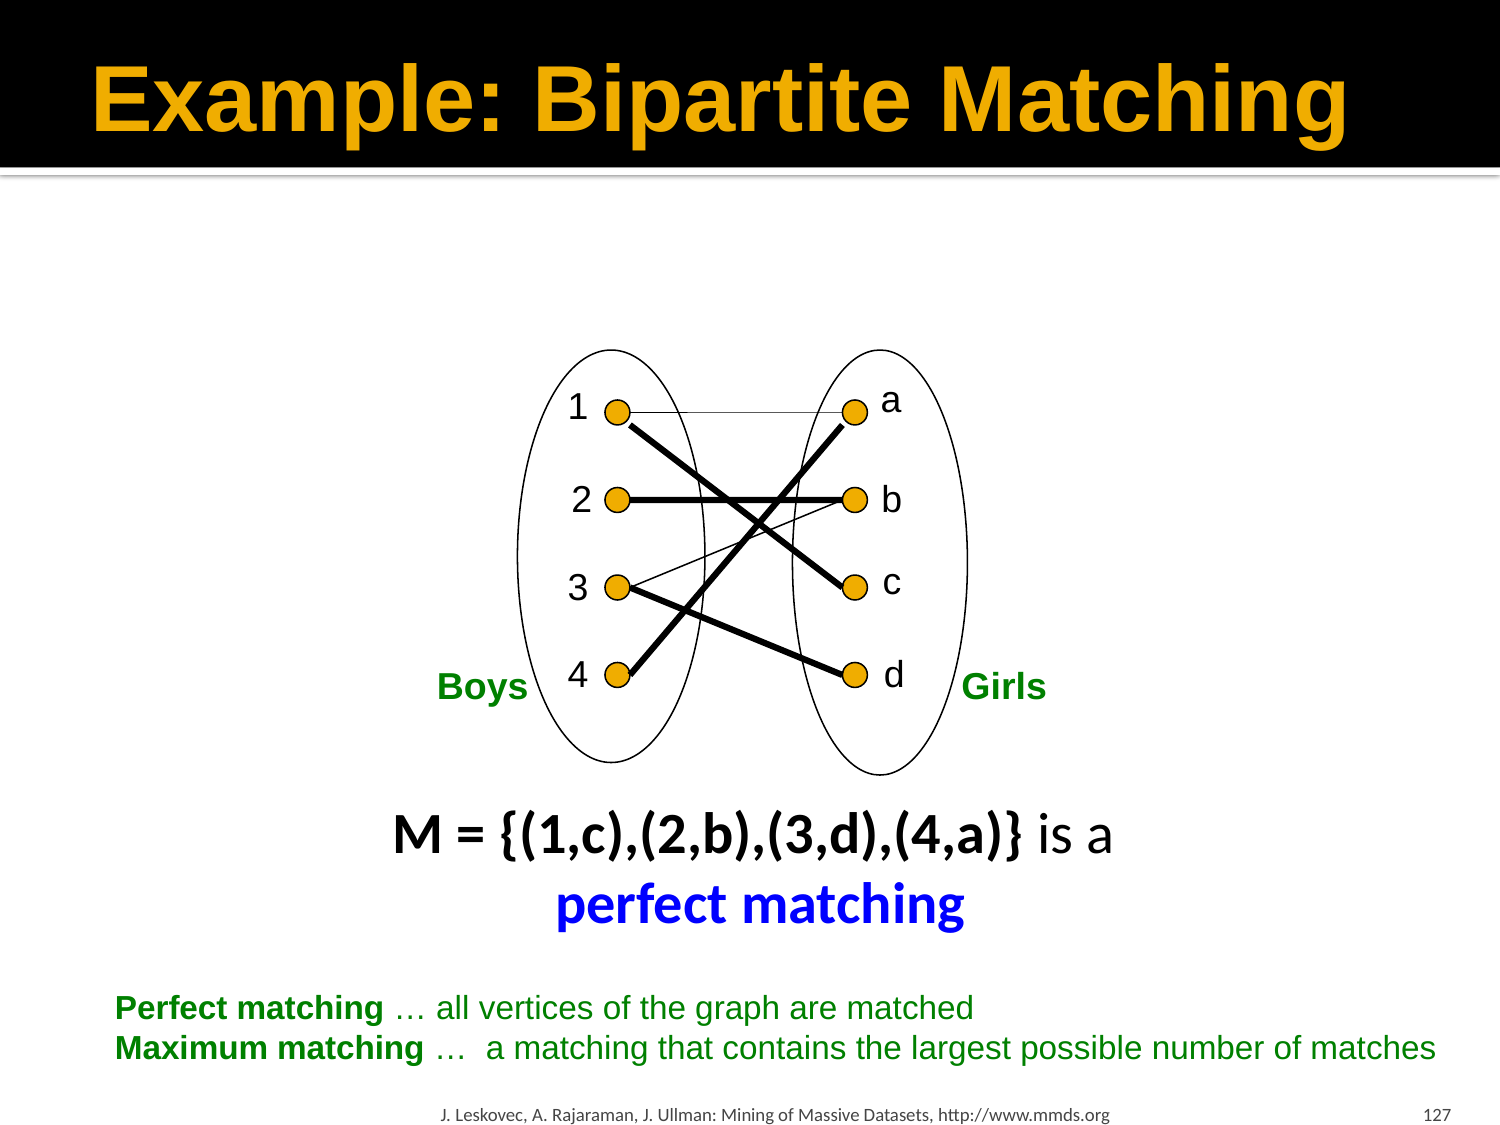

# Example: Bipartite Matching

a
1

2
b

c
3

4
d
Boys
Girls

M = {(1,c),(2,b),(3,d),(4,a)} is a
perfect matching
Perfect matching … all vertices of the graph are matched
Maximum matching …  a matching that contains the largest possible number of matches
J. Leskovec, A. Rajaraman, J. Ullman: Mining of Massive Datasets, http://www.mmds.org
127